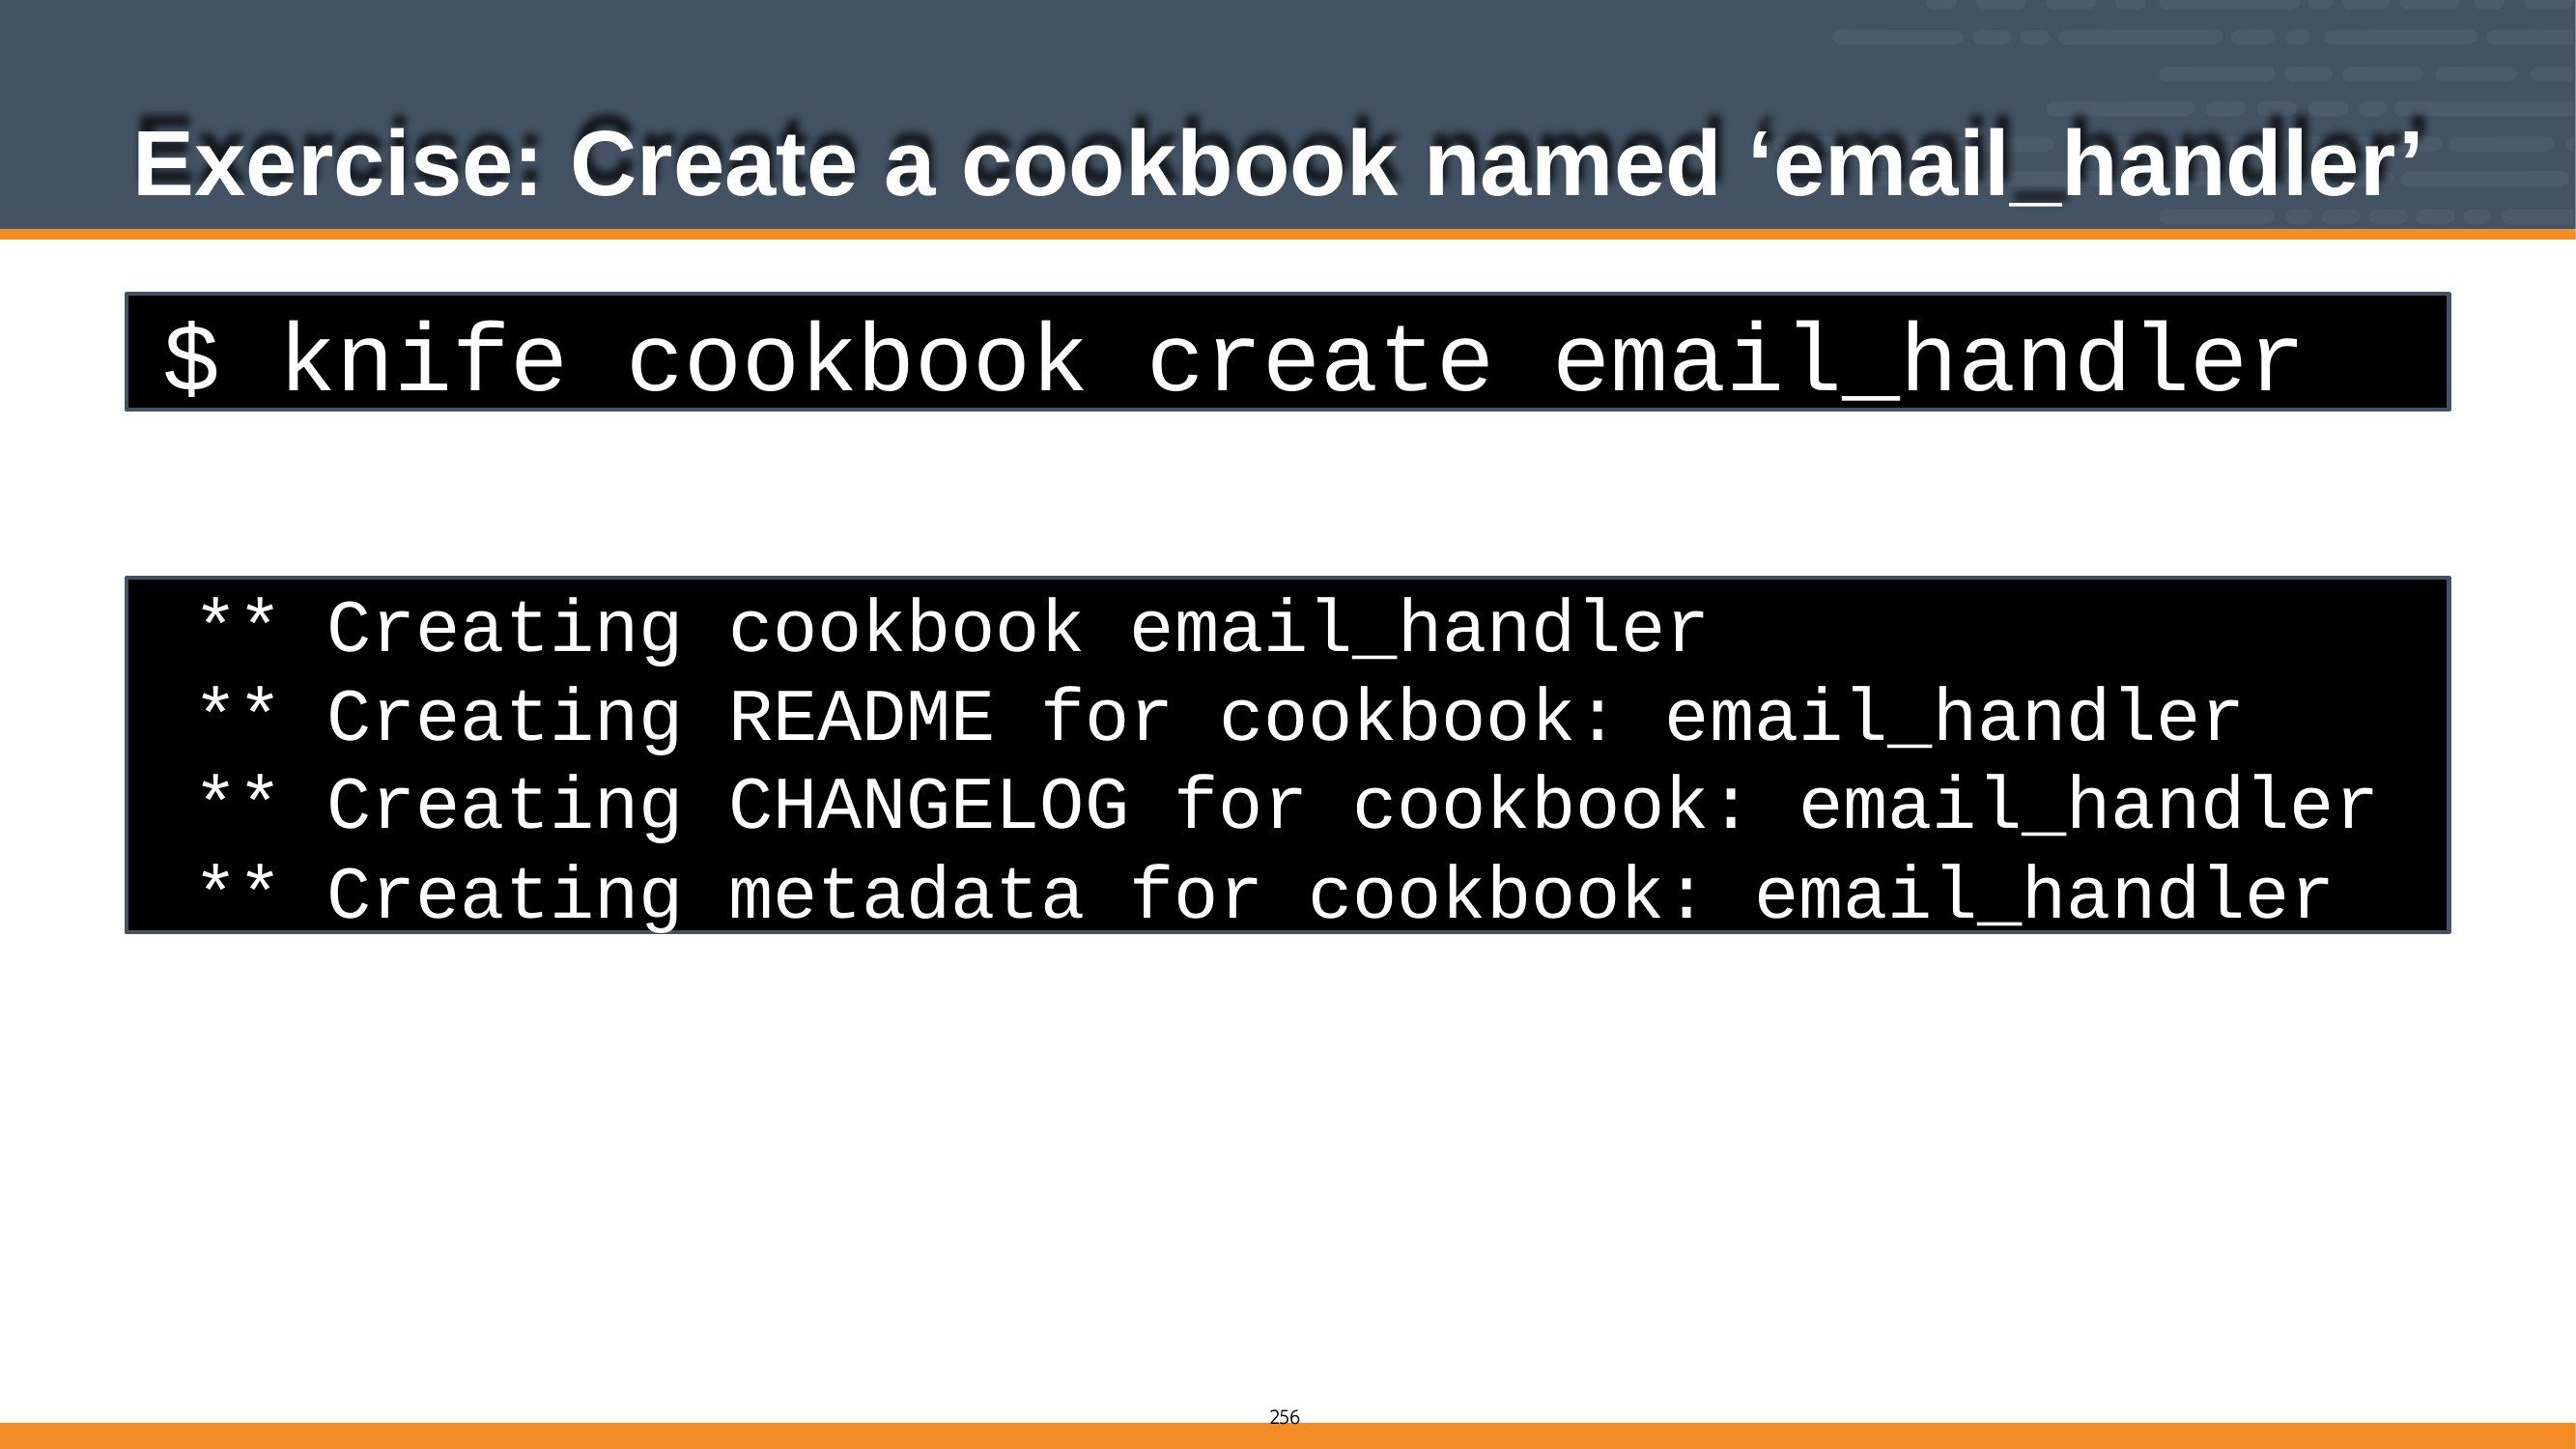

# Exercise: Create a cookbook named ‘email_handler’

$ knife cookbook create email_handler
** Creating cookbook email_handler
** Creating README for cookbook: email_handler
** Creating CHANGELOG for cookbook: email_handler
** Creating metadata for cookbook: email_handler
256